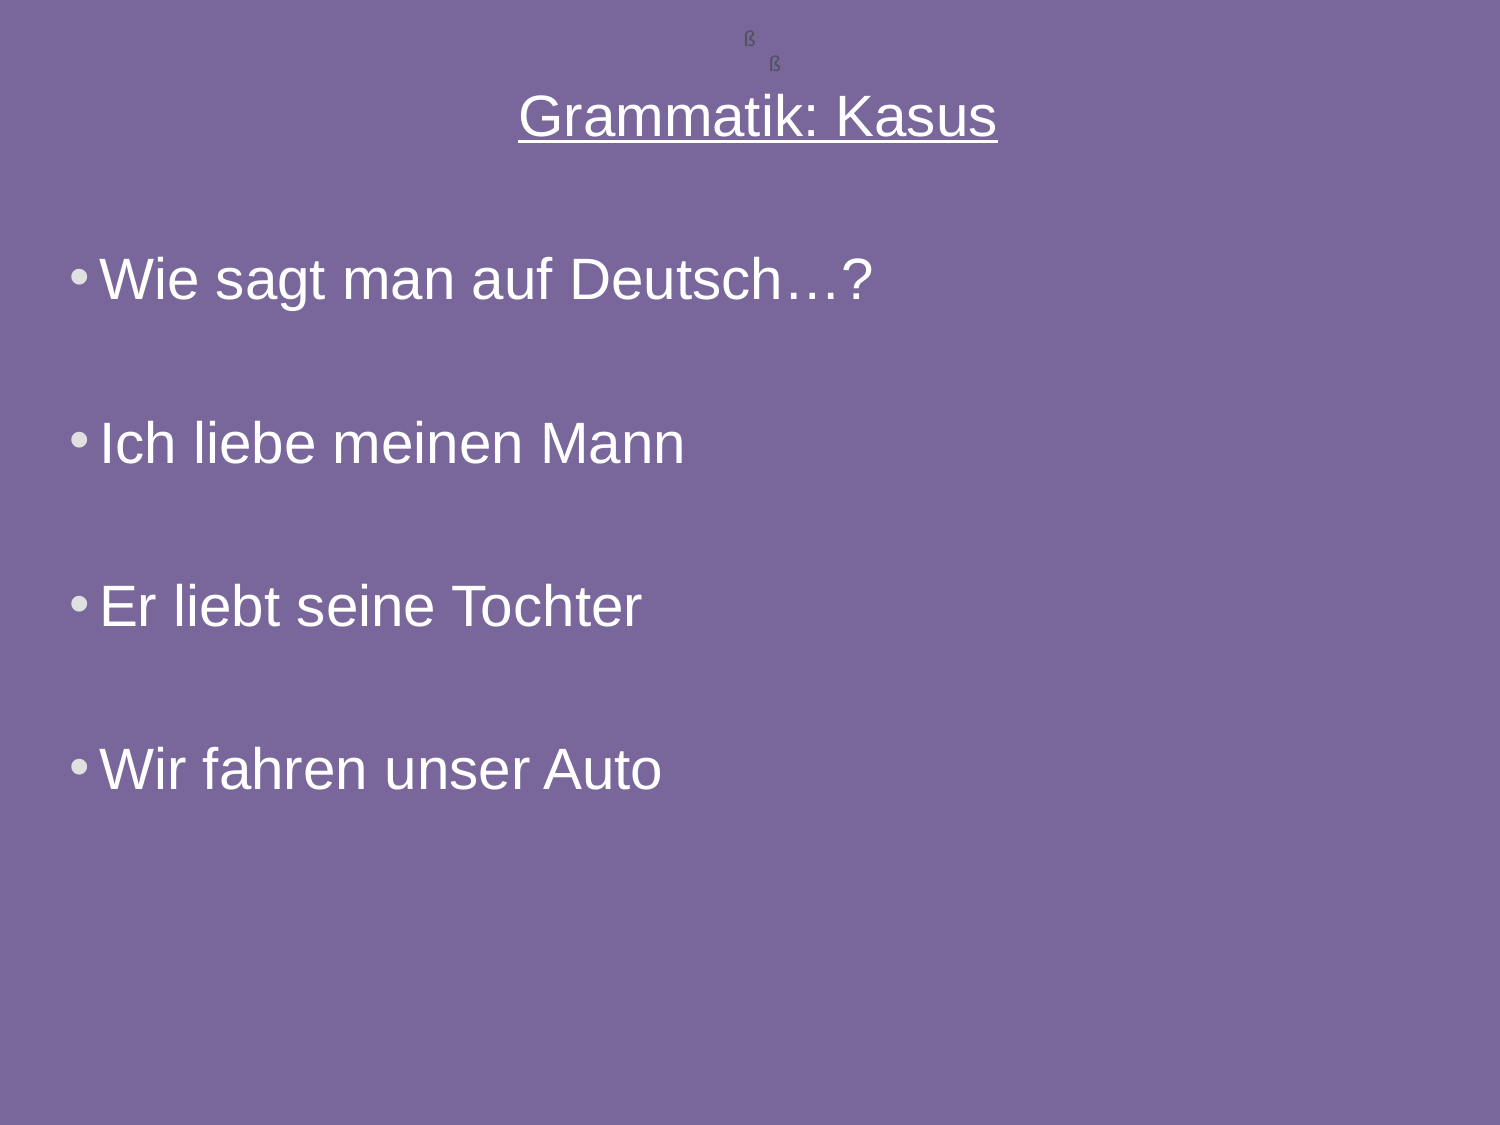

ß
ß
Grammatik: Kasus

Wie sagt man auf Deutsch…?

Ich liebe meinen Mann

Er liebt seine Tochter

Wir fahren unser Auto

45